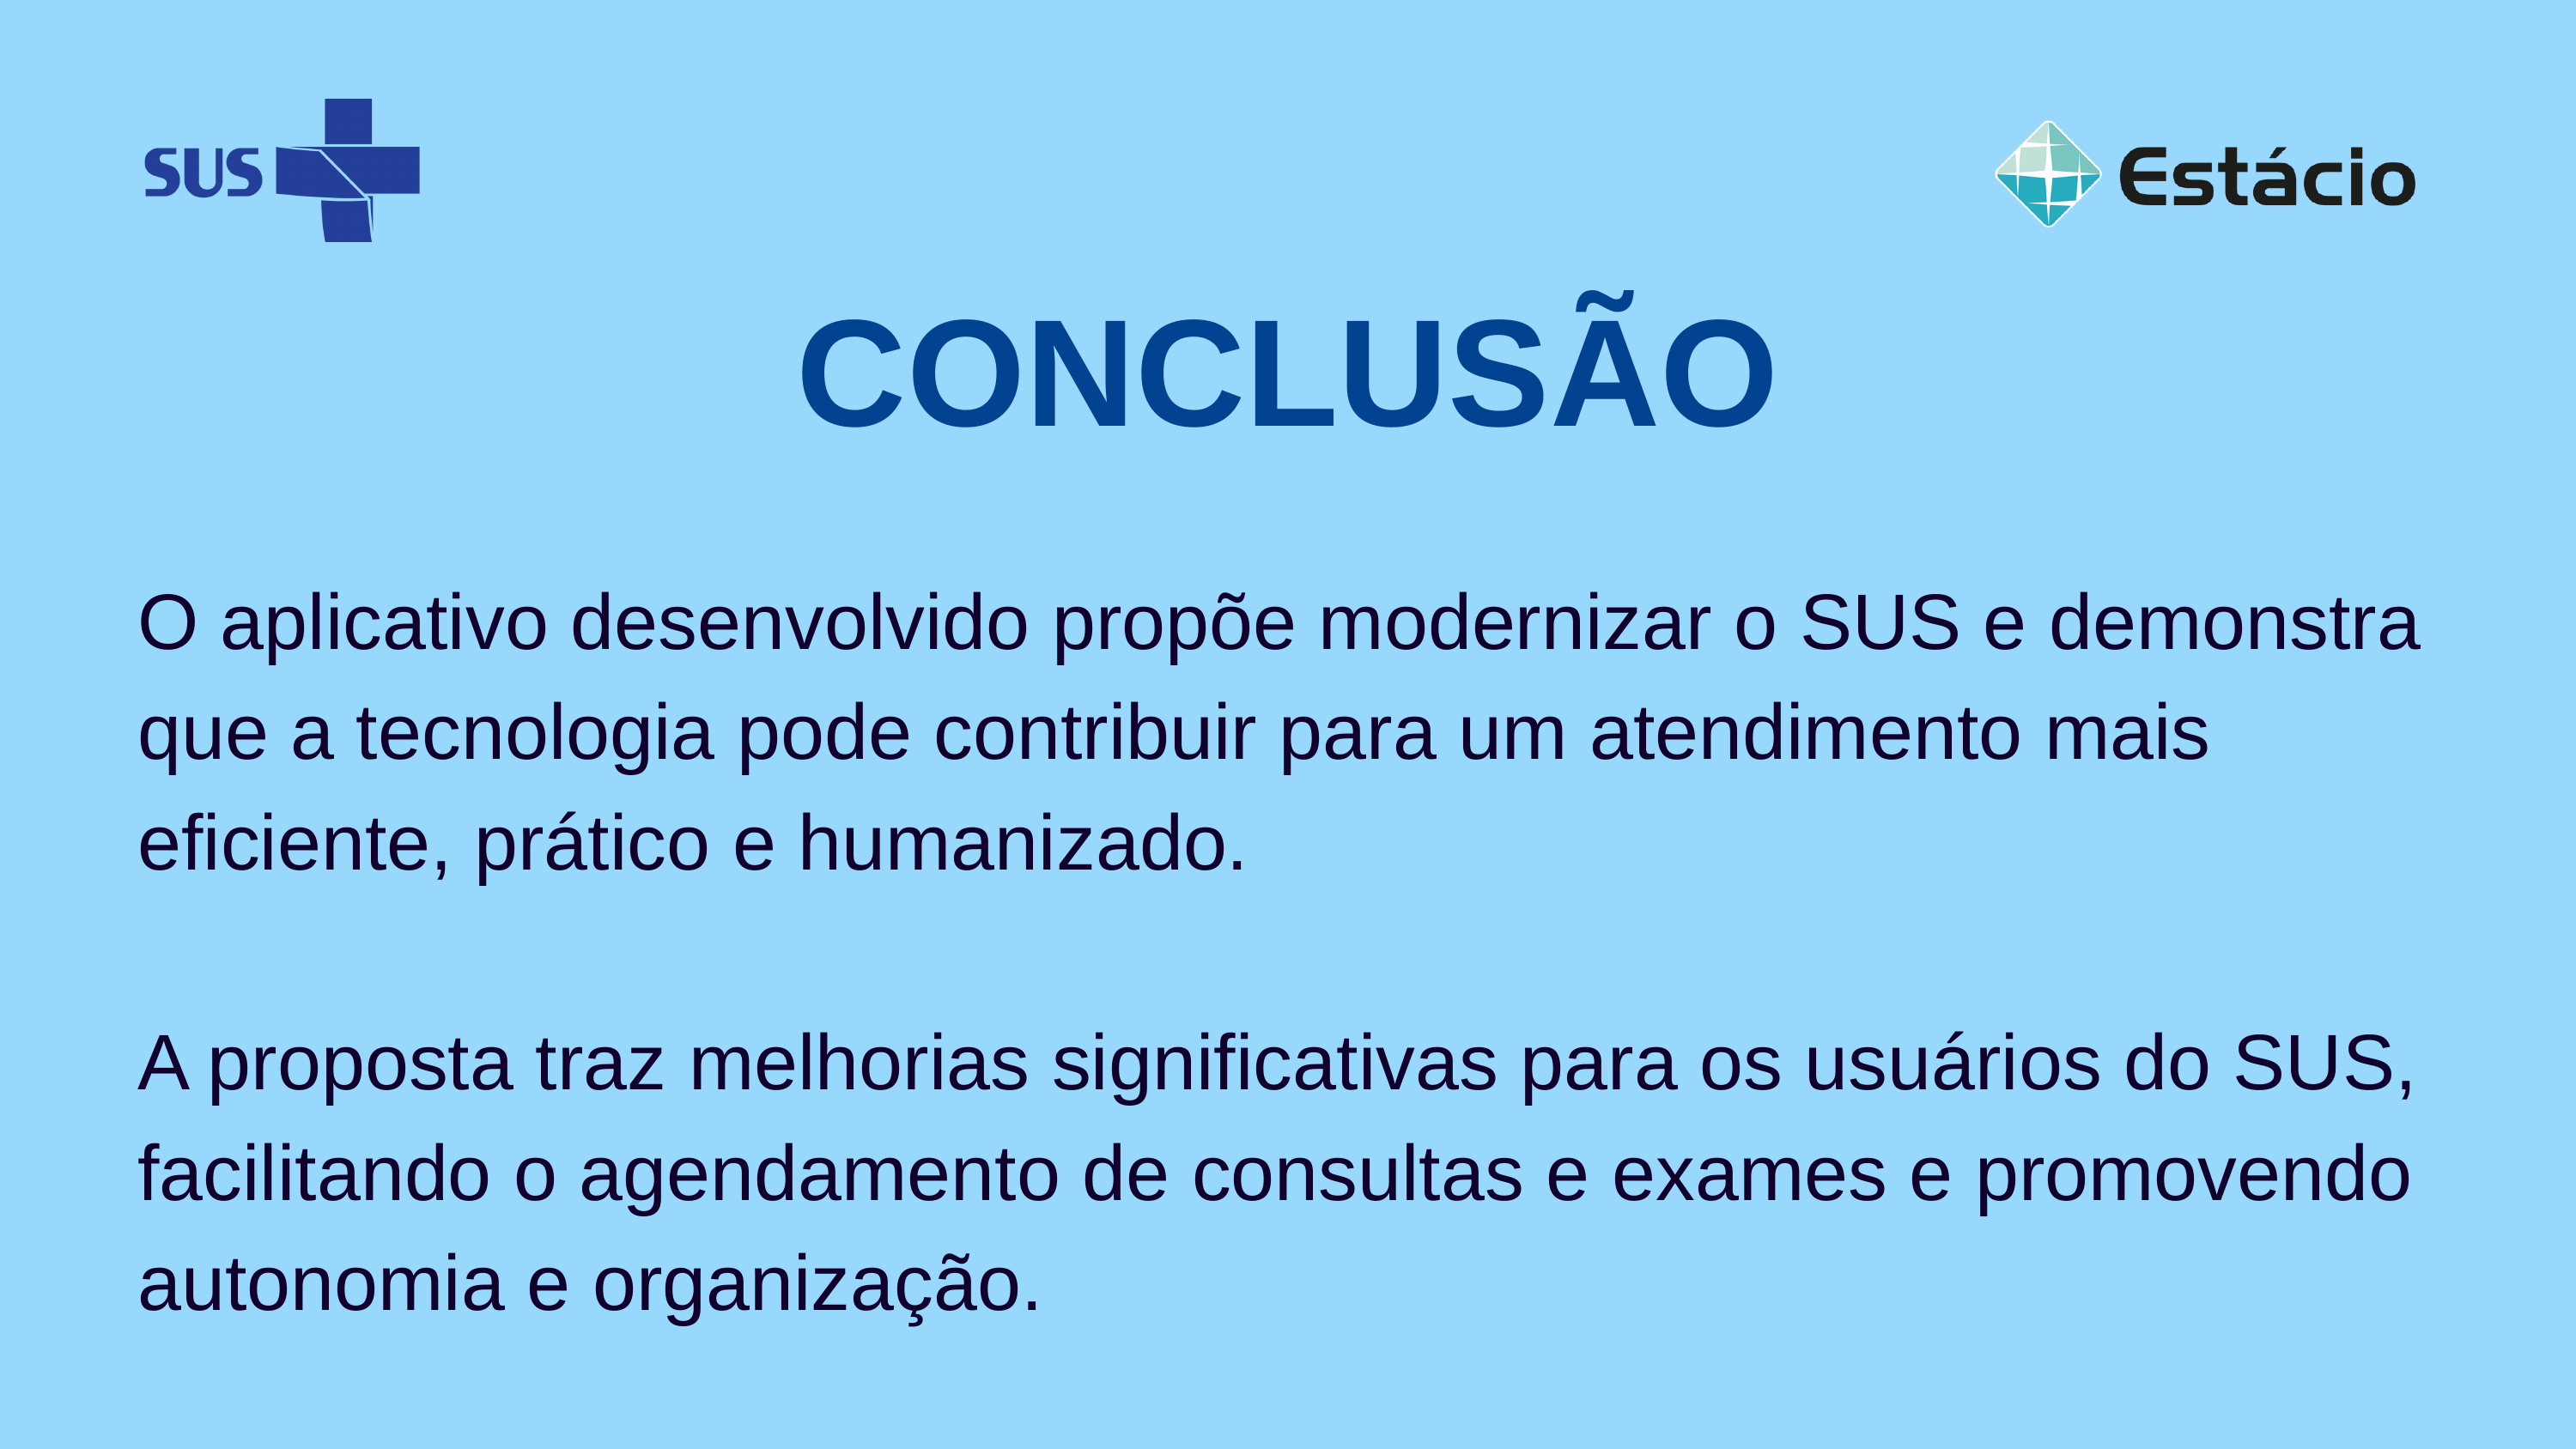

CONCLUSÃO
O aplicativo desenvolvido propõe modernizar o SUS e demonstra que a tecnologia pode contribuir para um atendimento mais eficiente, prático e humanizado.

A proposta traz melhorias significativas para os usuários do SUS, facilitando o agendamento de consultas e exames e promovendo autonomia e organização.